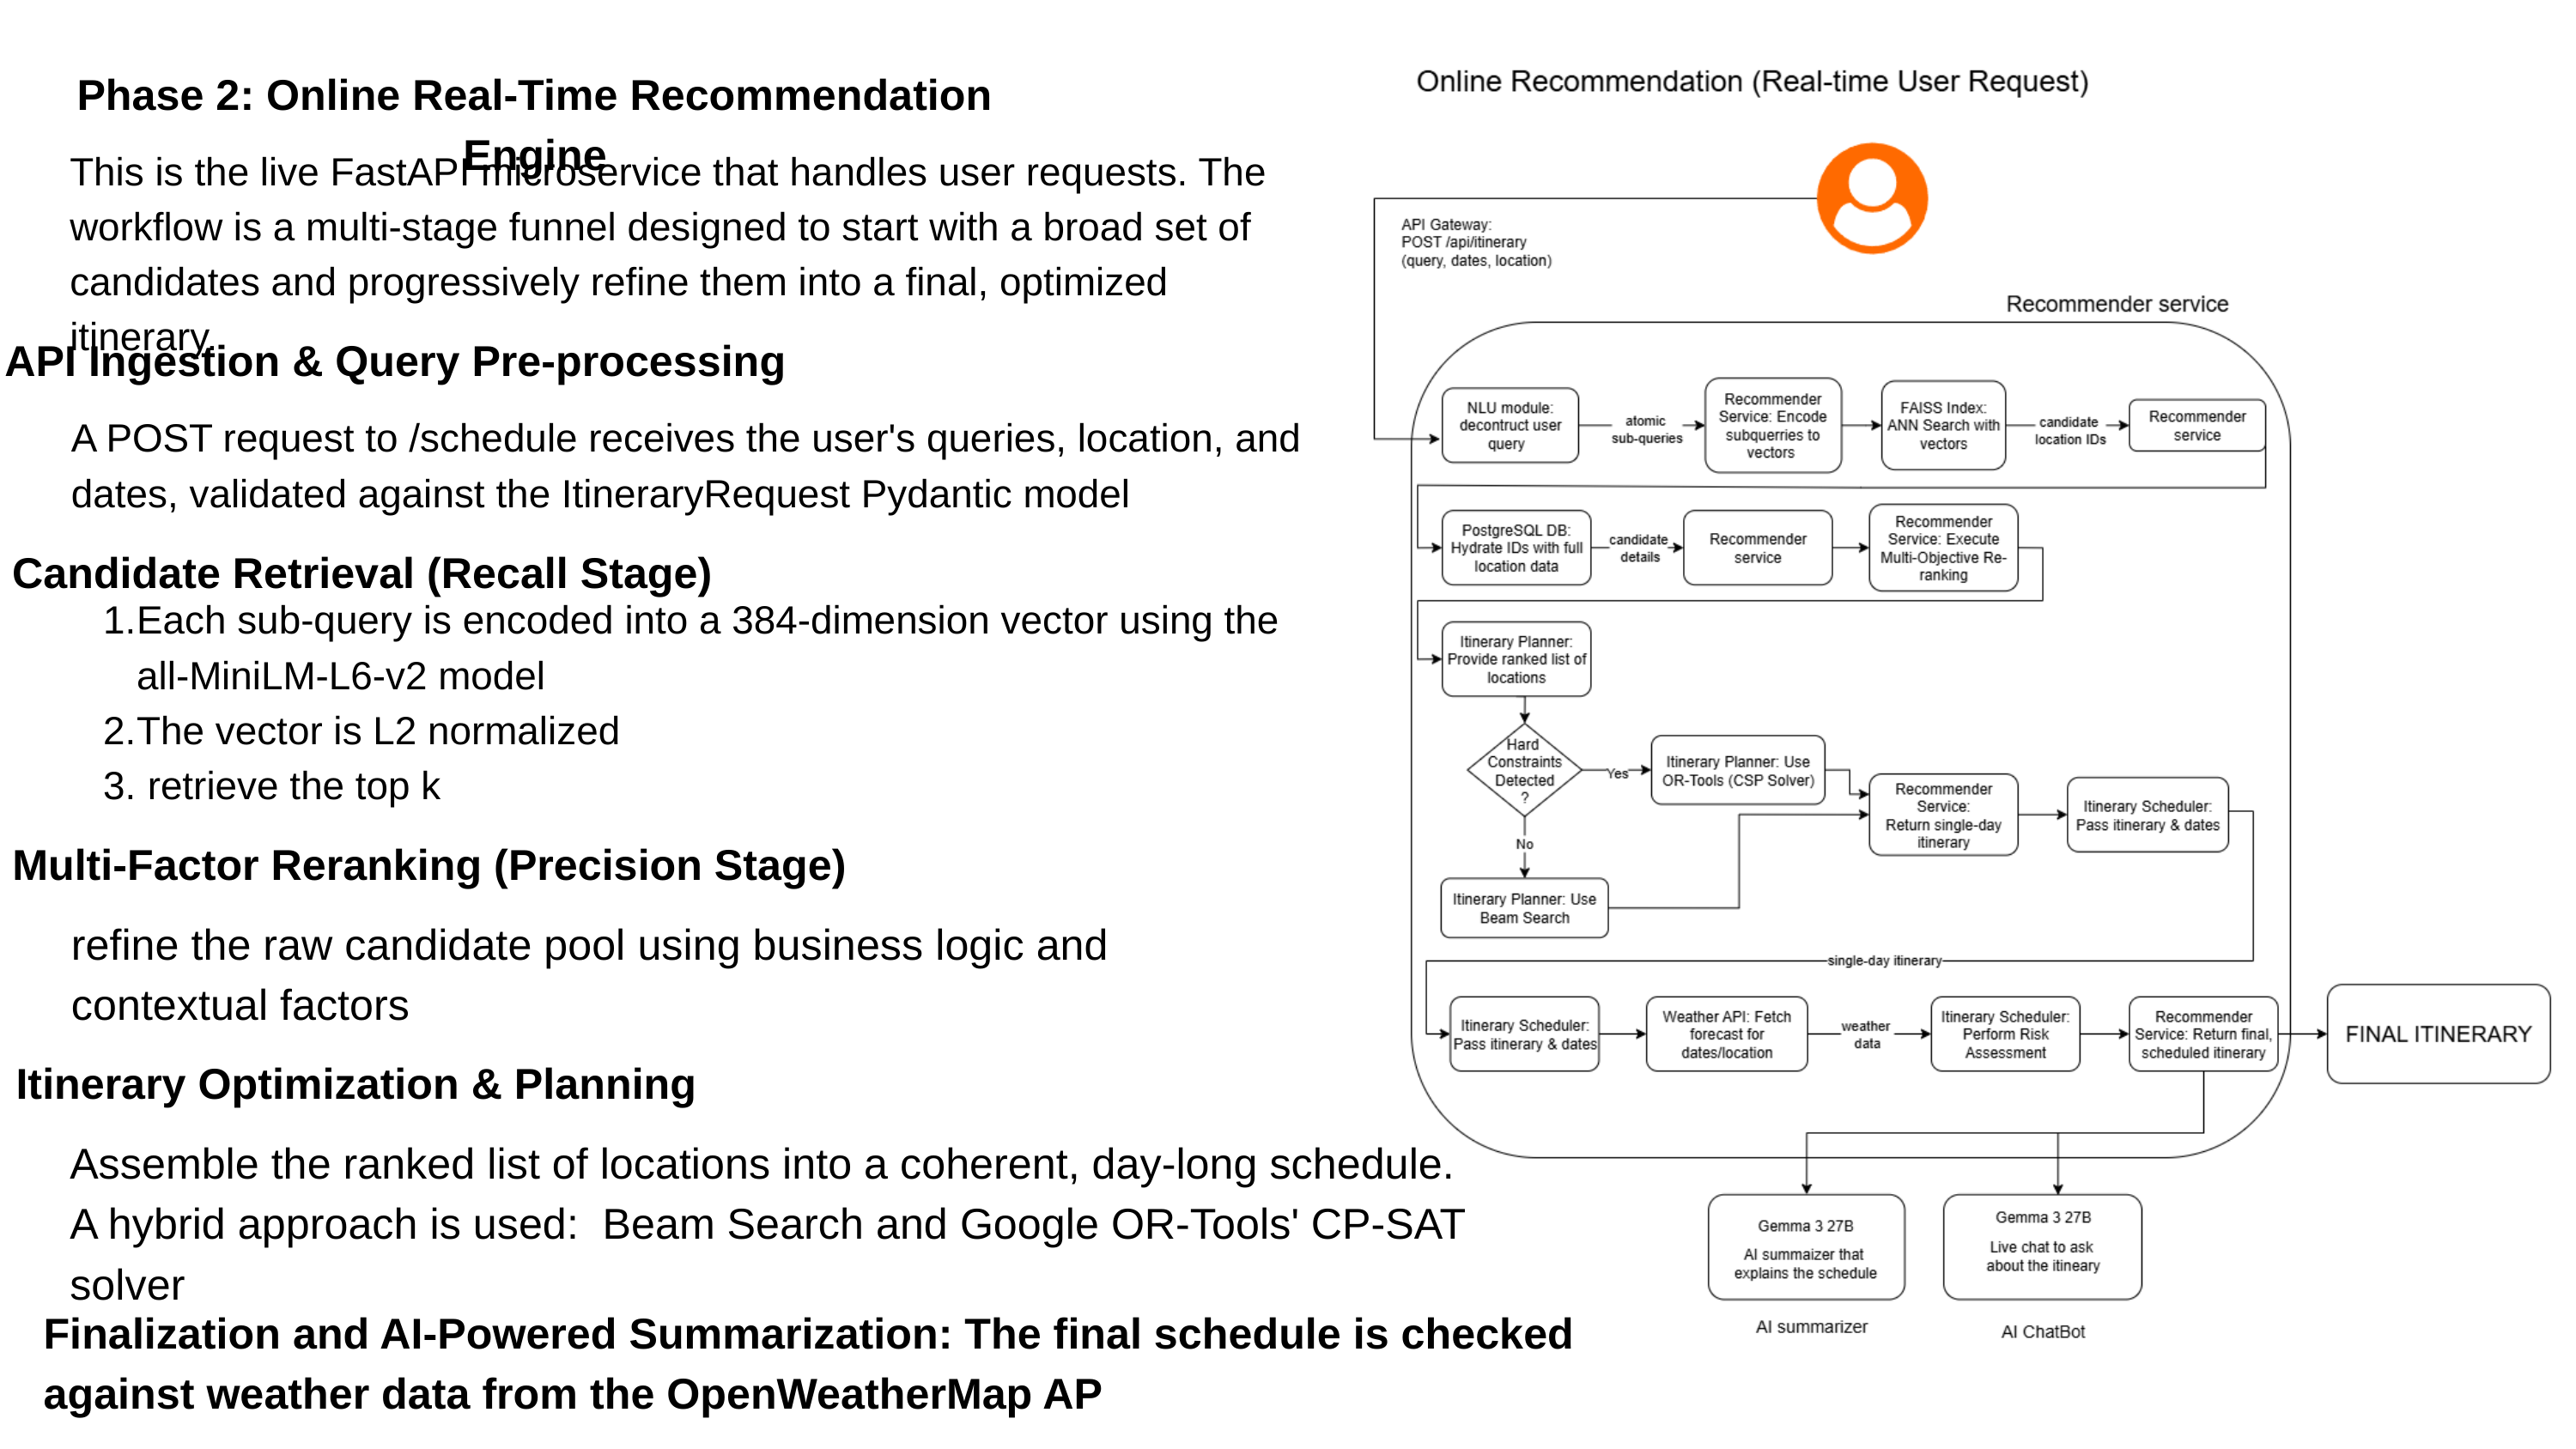

Phase 2: Online Real-Time Recommendation Engine
This is the live FastAPI microservice that handles user requests. The workflow is a multi-stage funnel designed to start with a broad set of candidates and progressively refine them into a final, optimized itinerary.
API Ingestion & Query Pre-processing
A POST request to /schedule receives the user's queries, location, and dates, validated against the ItineraryRequest Pydantic model
Candidate Retrieval (Recall Stage)
Each sub-query is encoded into a 384-dimension vector using the all-MiniLM-L6-v2 model
The vector is L2 normalized
 retrieve the top k
Multi-Factor Reranking (Precision Stage)
refine the raw candidate pool using business logic and contextual factors
Itinerary Optimization & Planning
Assemble the ranked list of locations into a coherent, day-long schedule. A hybrid approach is used:  Beam Search and Google OR-Tools' CP-SAT solver
Finalization and AI-Powered Summarization: The final schedule is checked against weather data from the OpenWeatherMap AP